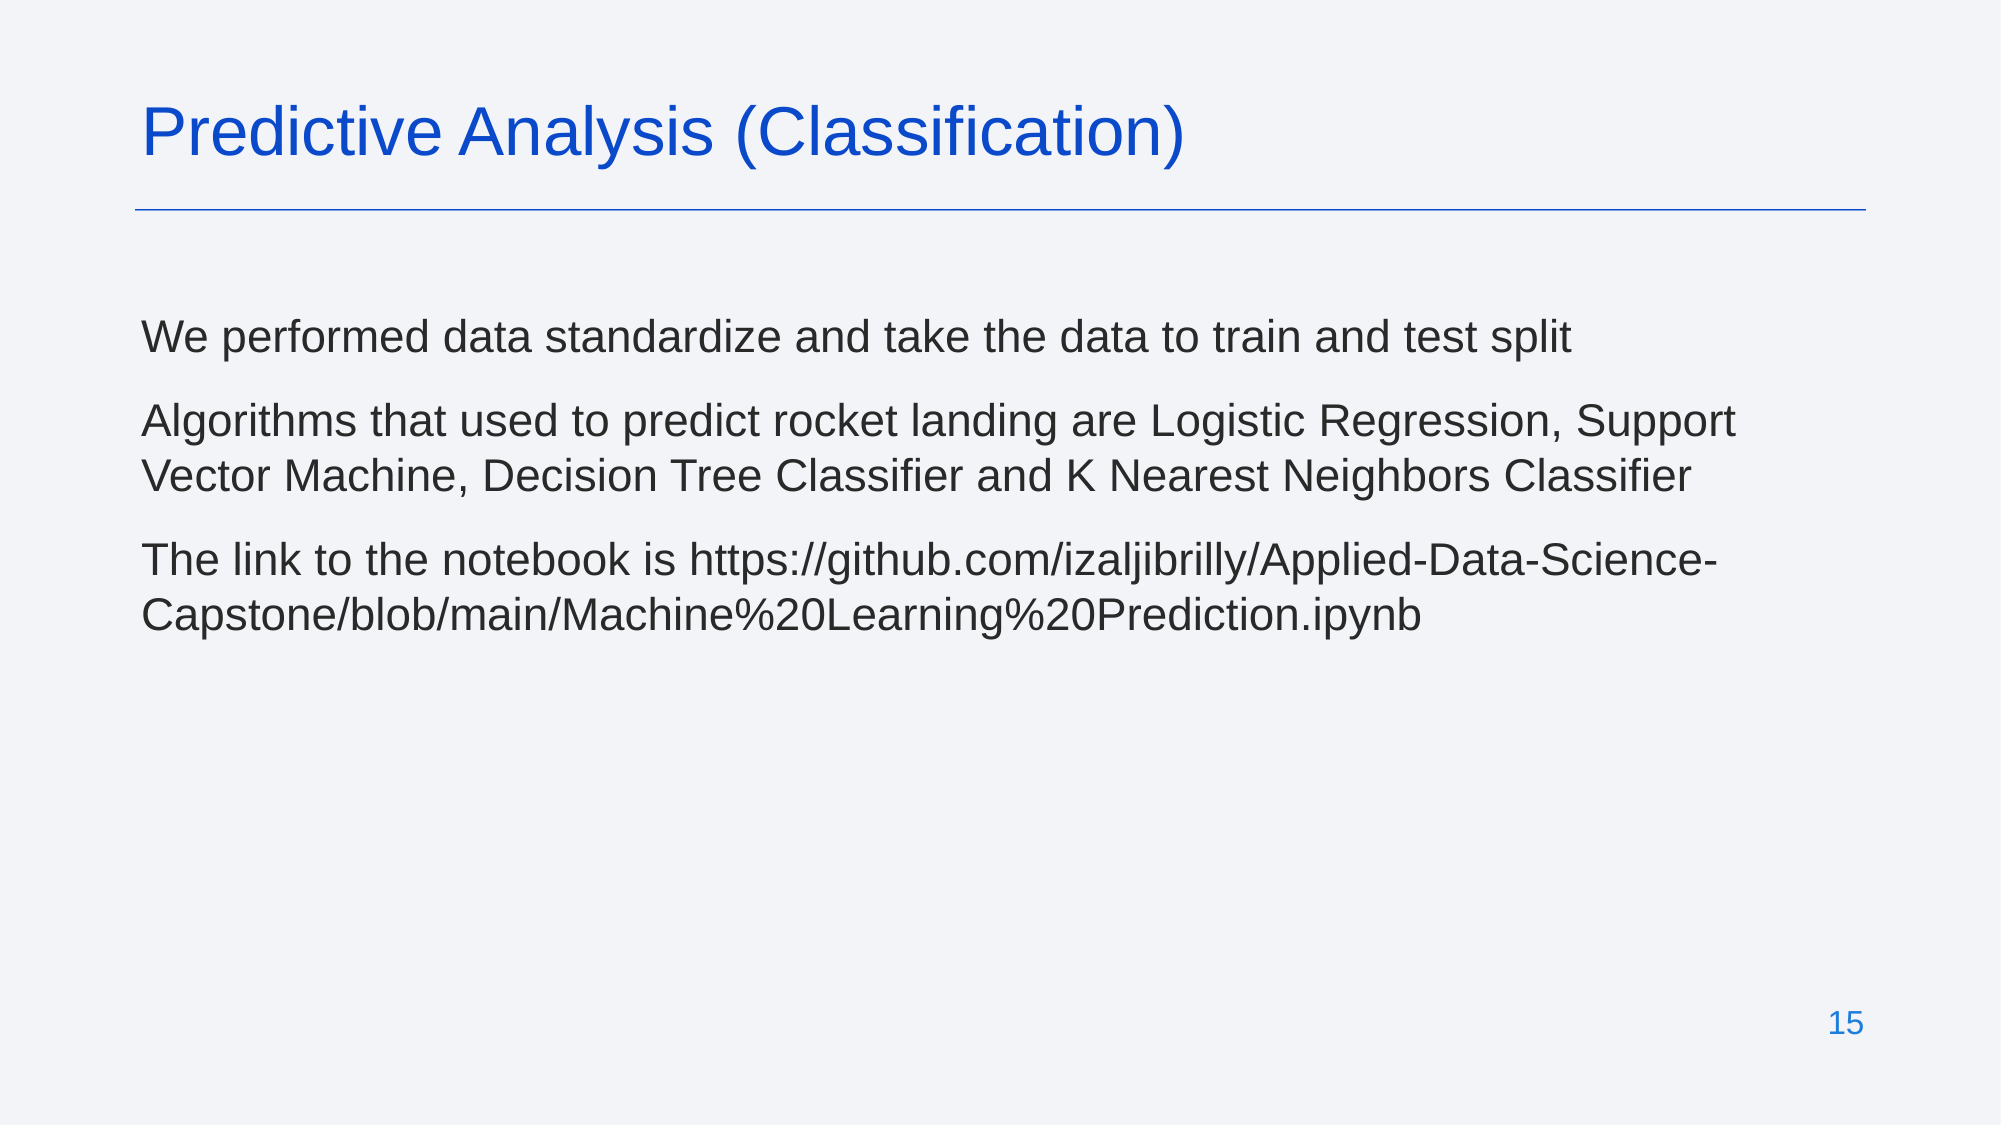

Predictive Analysis (Classification)
We performed data standardize and take the data to train and test split
Algorithms that used to predict rocket landing are Logistic Regression, Support Vector Machine, Decision Tree Classifier and K Nearest Neighbors Classifier
The link to the notebook is https://github.com/izaljibrilly/Applied-Data-Science-Capstone/blob/main/Machine%20Learning%20Prediction.ipynb

15